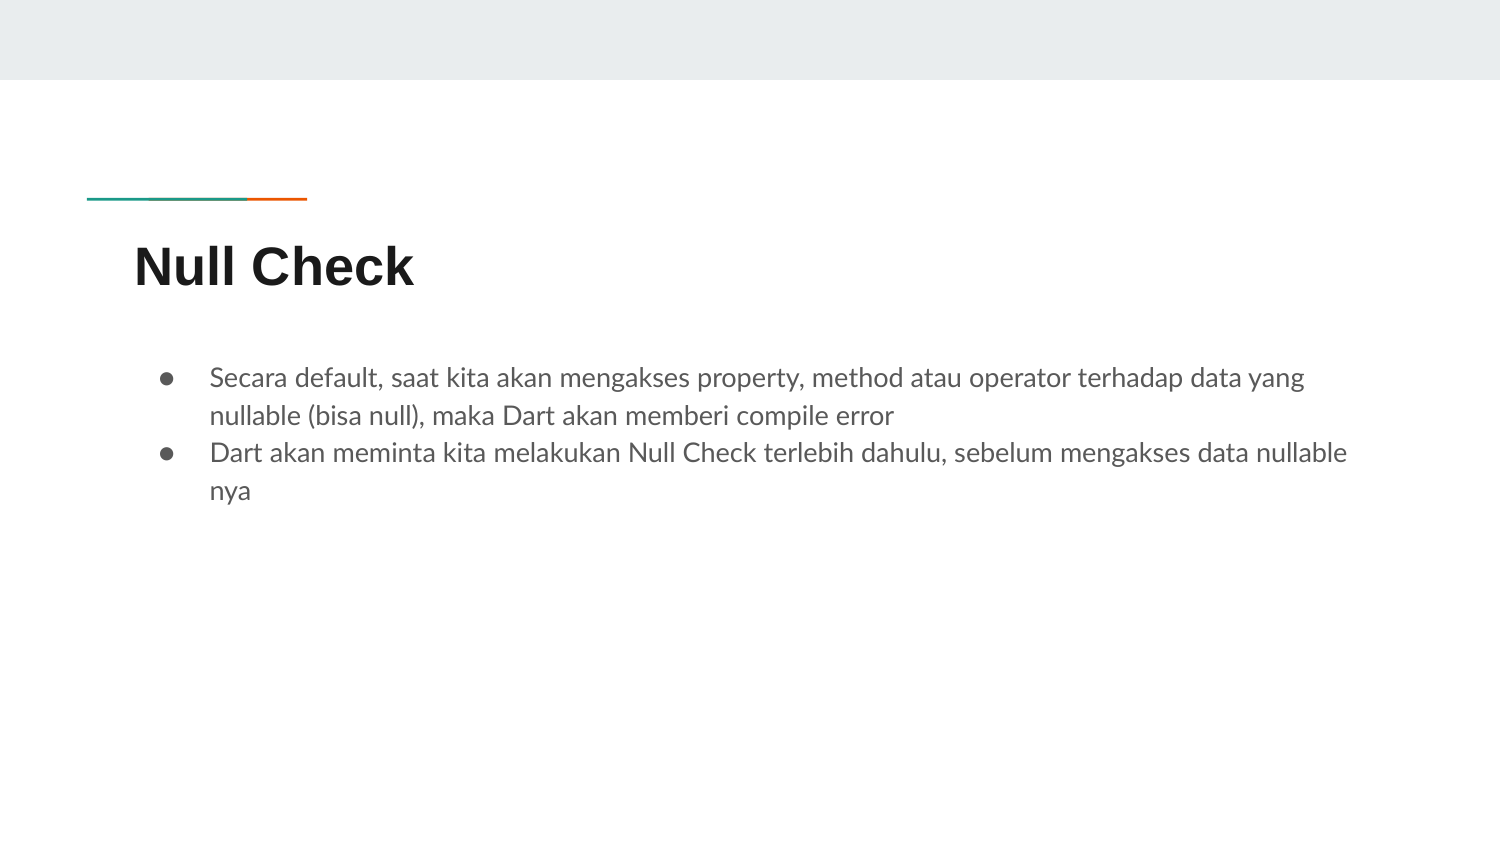

# Null Check
Secara default, saat kita akan mengakses property, method atau operator terhadap data yang nullable (bisa null), maka Dart akan memberi compile error
Dart akan meminta kita melakukan Null Check terlebih dahulu, sebelum mengakses data nullable nya